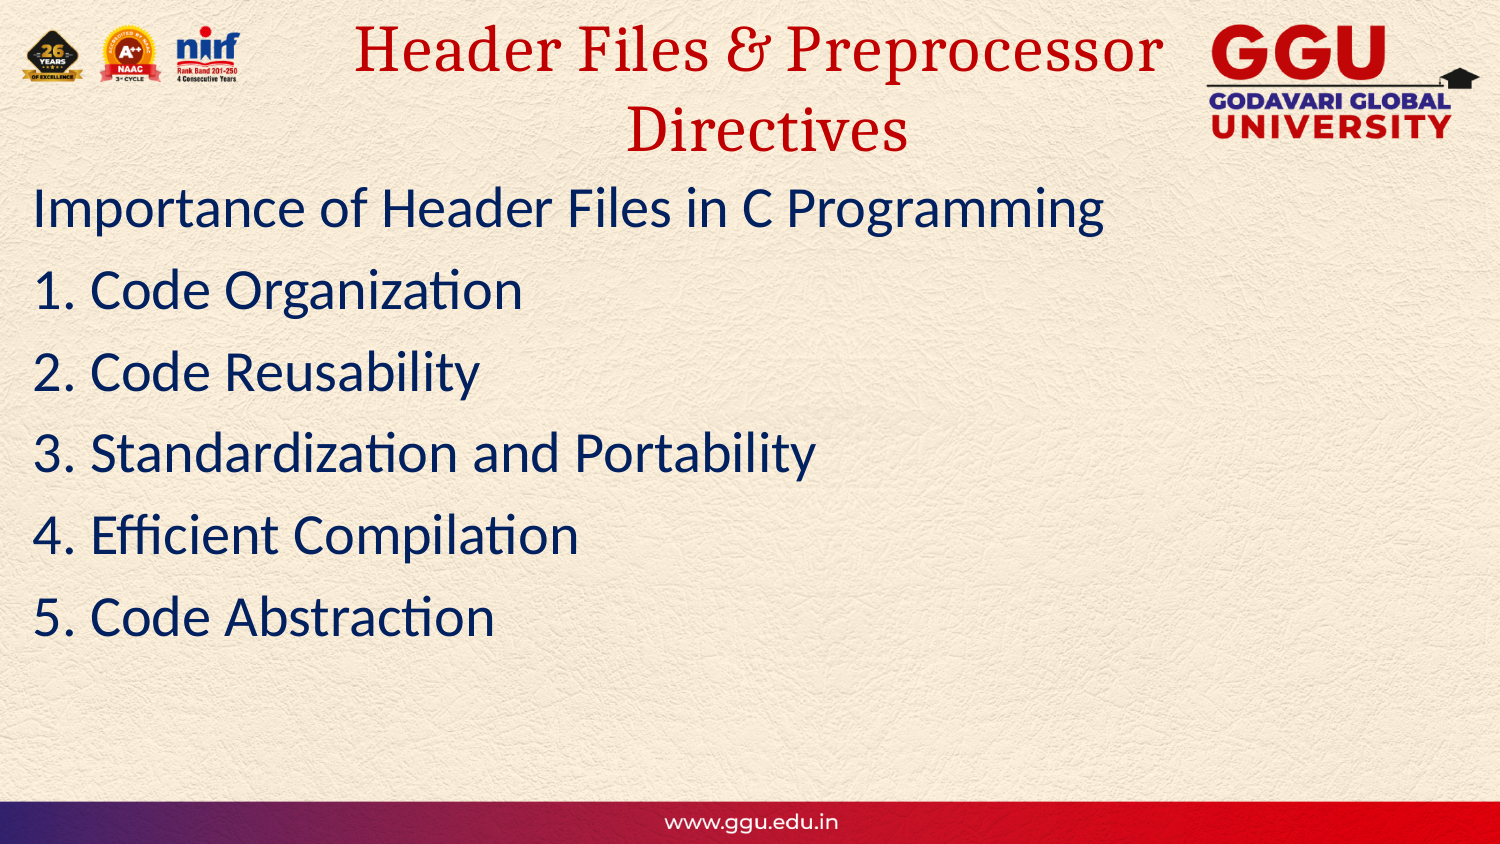

# Header Files & Preprocessor Directives
Importance of Header Files in C Programming
1. Code Organization
2. Code Reusability
3. Standardization and Portability
4. Efficient Compilation
5. Code Abstraction